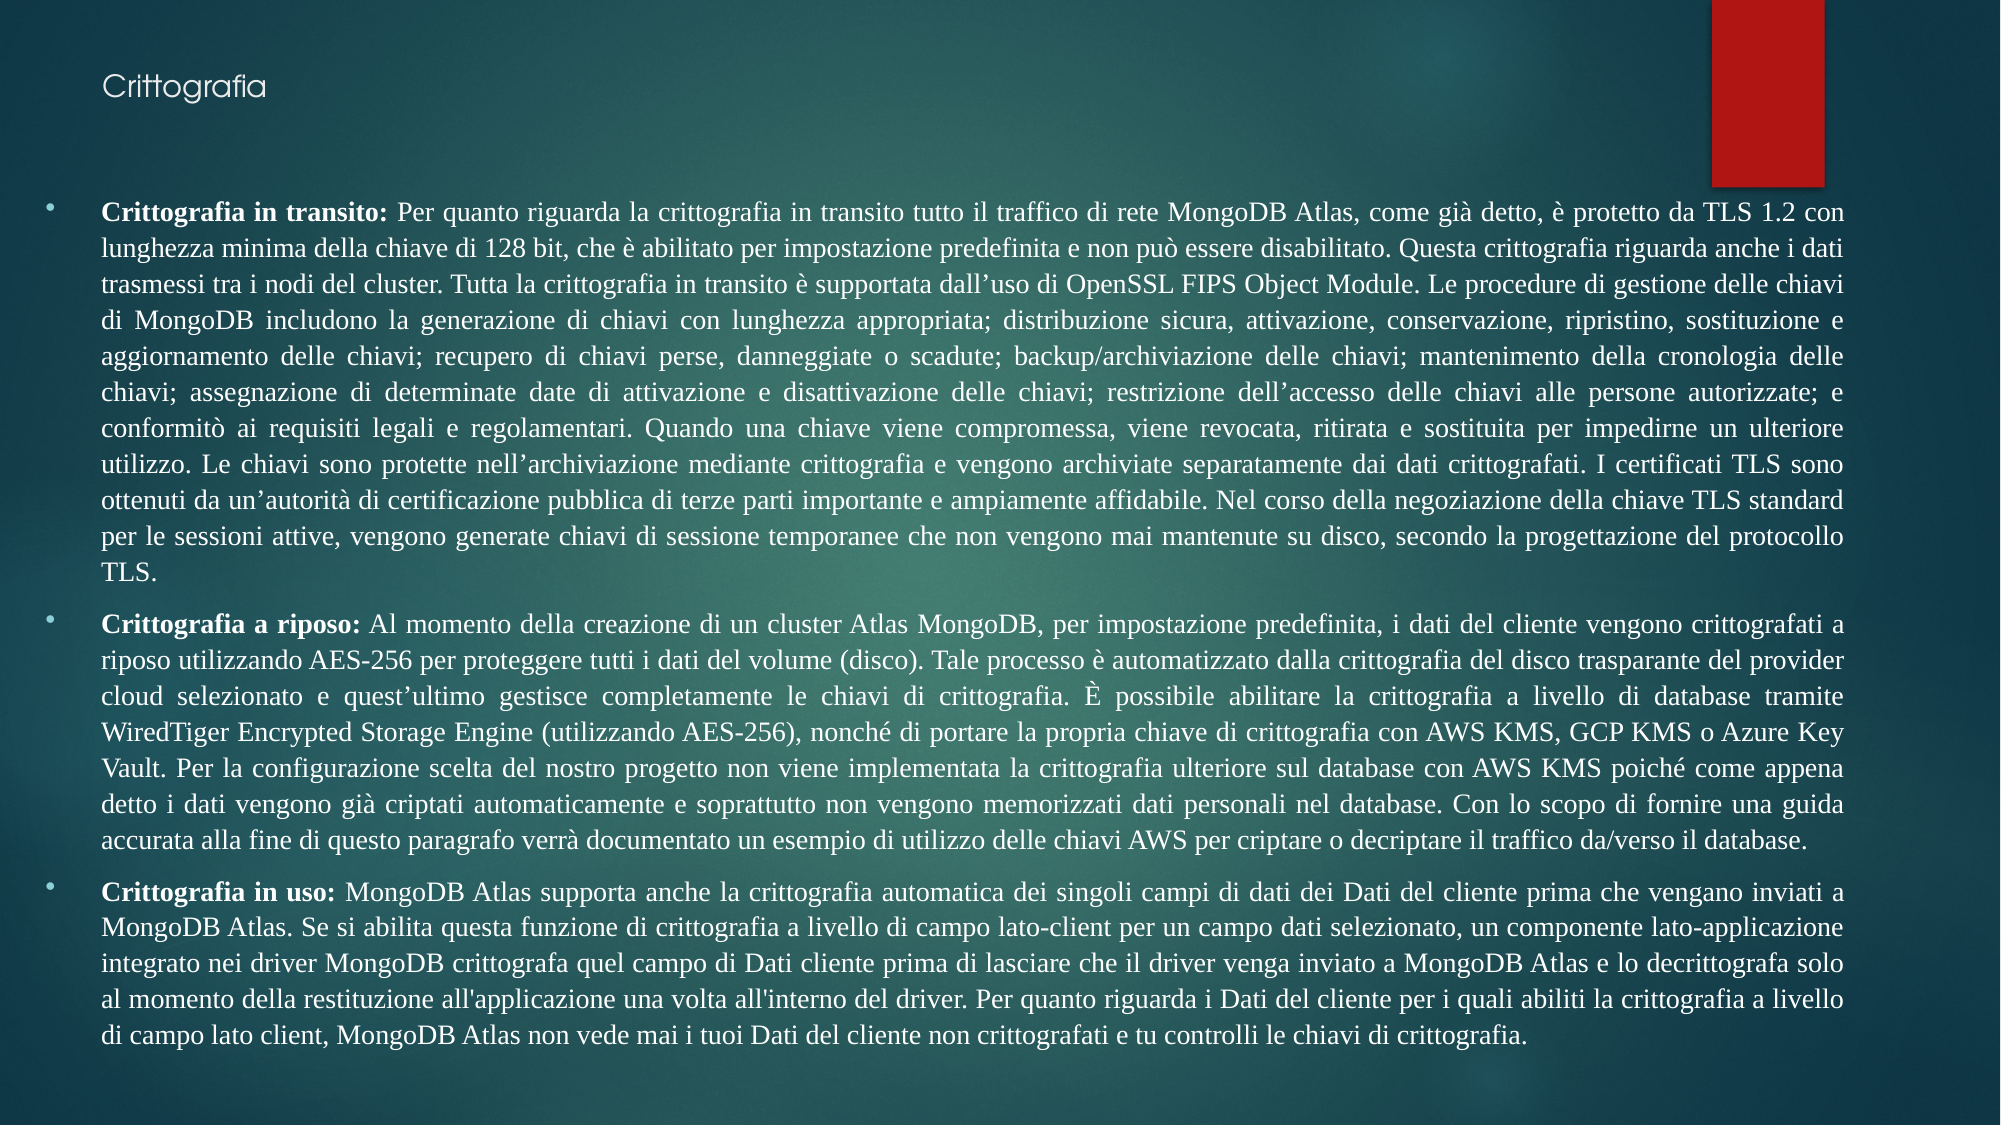

# Crittografia
Crittografia in transito: Per quanto riguarda la crittografia in transito tutto il traffico di rete MongoDB Atlas, come già detto, è protetto da TLS 1.2 con lunghezza minima della chiave di 128 bit, che è abilitato per impostazione predefinita e non può essere disabilitato. Questa crittografia riguarda anche i dati trasmessi tra i nodi del cluster. Tutta la crittografia in transito è supportata dall’uso di OpenSSL FIPS Object Module. Le procedure di gestione delle chiavi di MongoDB includono la generazione di chiavi con lunghezza appropriata; distribuzione sicura, attivazione, conservazione, ripristino, sostituzione e aggiornamento delle chiavi; recupero di chiavi perse, danneggiate o scadute; backup/archiviazione delle chiavi; mantenimento della cronologia delle chiavi; assegnazione di determinate date di attivazione e disattivazione delle chiavi; restrizione dell’accesso delle chiavi alle persone autorizzate; e conformitò ai requisiti legali e regolamentari. Quando una chiave viene compromessa, viene revocata, ritirata e sostituita per impedirne un ulteriore utilizzo. Le chiavi sono protette nell’archiviazione mediante crittografia e vengono archiviate separatamente dai dati crittografati. I certificati TLS sono ottenuti da un’autorità di certificazione pubblica di terze parti importante e ampiamente affidabile. Nel corso della negoziazione della chiave TLS standard per le sessioni attive, vengono generate chiavi di sessione temporanee che non vengono mai mantenute su disco, secondo la progettazione del protocollo TLS.
Crittografia a riposo: Al momento della creazione di un cluster Atlas MongoDB, per impostazione predefinita, i dati del cliente vengono crittografati a riposo utilizzando AES-256 per proteggere tutti i dati del volume (disco). Tale processo è automatizzato dalla crittografia del disco trasparante del provider cloud selezionato e quest’ultimo gestisce completamente le chiavi di crittografia. È possibile abilitare la crittografia a livello di database tramite WiredTiger Encrypted Storage Engine (utilizzando AES-256), nonché di portare la propria chiave di crittografia con AWS KMS, GCP KMS o Azure Key Vault. Per la configurazione scelta del nostro progetto non viene implementata la crittografia ulteriore sul database con AWS KMS poiché come appena detto i dati vengono già criptati automaticamente e soprattutto non vengono memorizzati dati personali nel database. Con lo scopo di fornire una guida accurata alla fine di questo paragrafo verrà documentato un esempio di utilizzo delle chiavi AWS per criptare o decriptare il traffico da/verso il database.
Crittografia in uso: MongoDB Atlas supporta anche la crittografia automatica dei singoli campi di dati dei Dati del cliente prima che vengano inviati a MongoDB Atlas. Se si abilita questa funzione di crittografia a livello di campo lato-client per un campo dati selezionato, un componente lato-applicazione integrato nei driver MongoDB crittografa quel campo di Dati cliente prima di lasciare che il driver venga inviato a MongoDB Atlas e lo decrittografa solo al momento della restituzione all'applicazione una volta all'interno del driver. Per quanto riguarda i Dati del cliente per i quali abiliti la crittografia a livello di campo lato client, MongoDB Atlas non vede mai i tuoi Dati del cliente non crittografati e tu controlli le chiavi di crittografia.